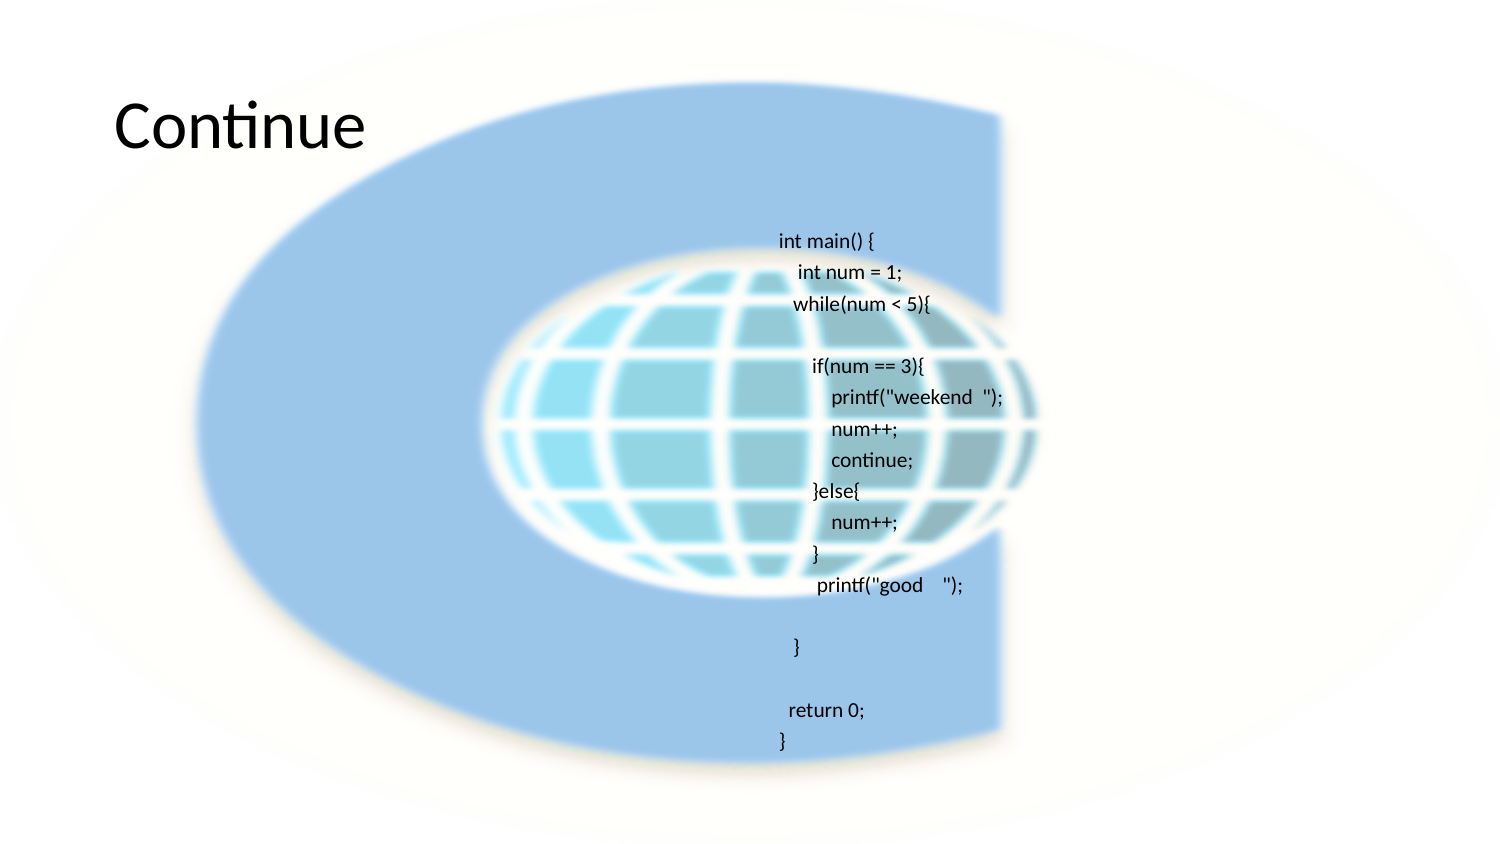

# Continue
int main() {
    int num = 1;
   while(num < 5){

       if(num == 3){
           printf("weekend  ");
           num++;
           continue;
       }else{
           num++;
       }
        printf("good    ");

   }

  return 0;
}